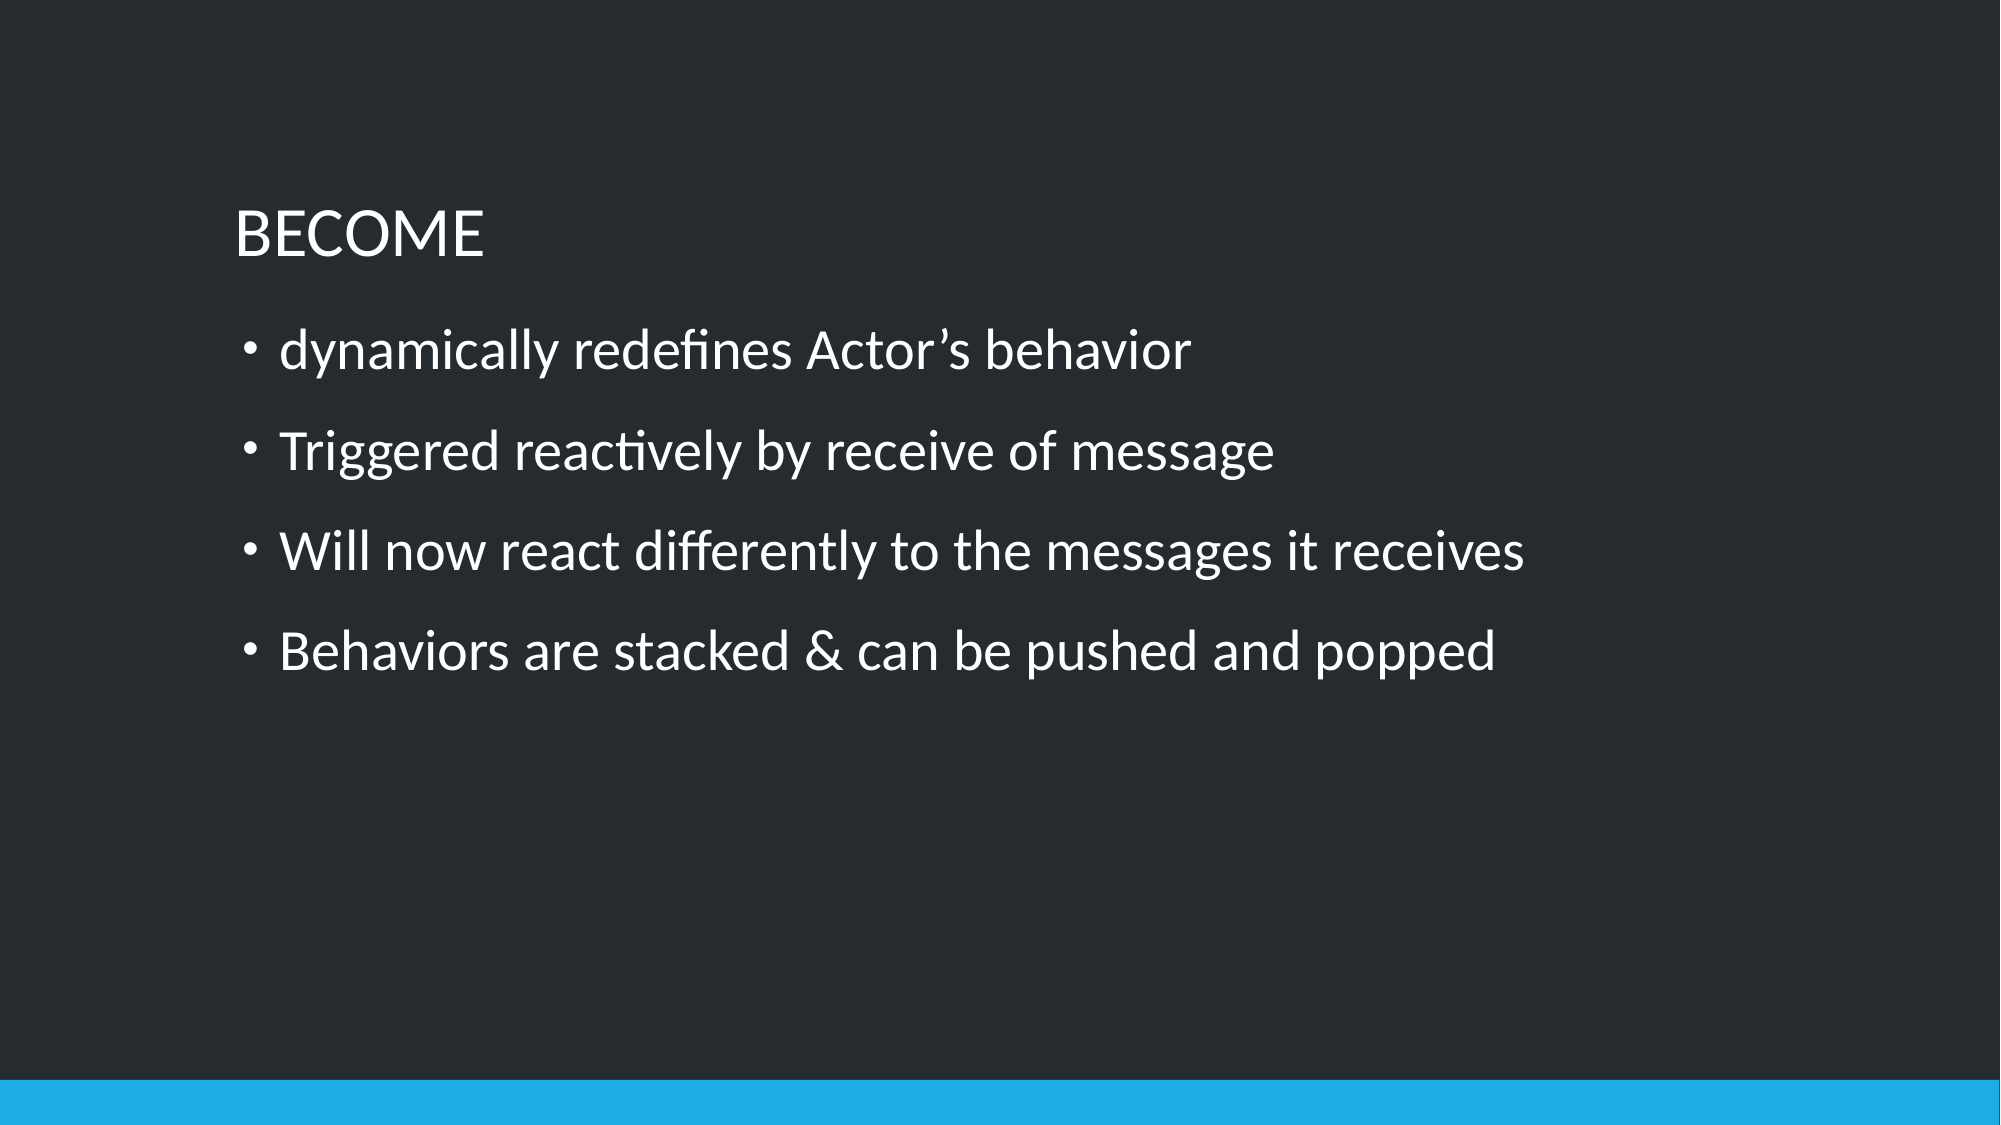

# BECOME
dynamically redefines Actor’s behavior
Triggered reactively by receive of message
Will now react differently to the messages it receives
Behaviors are stacked & can be pushed and popped